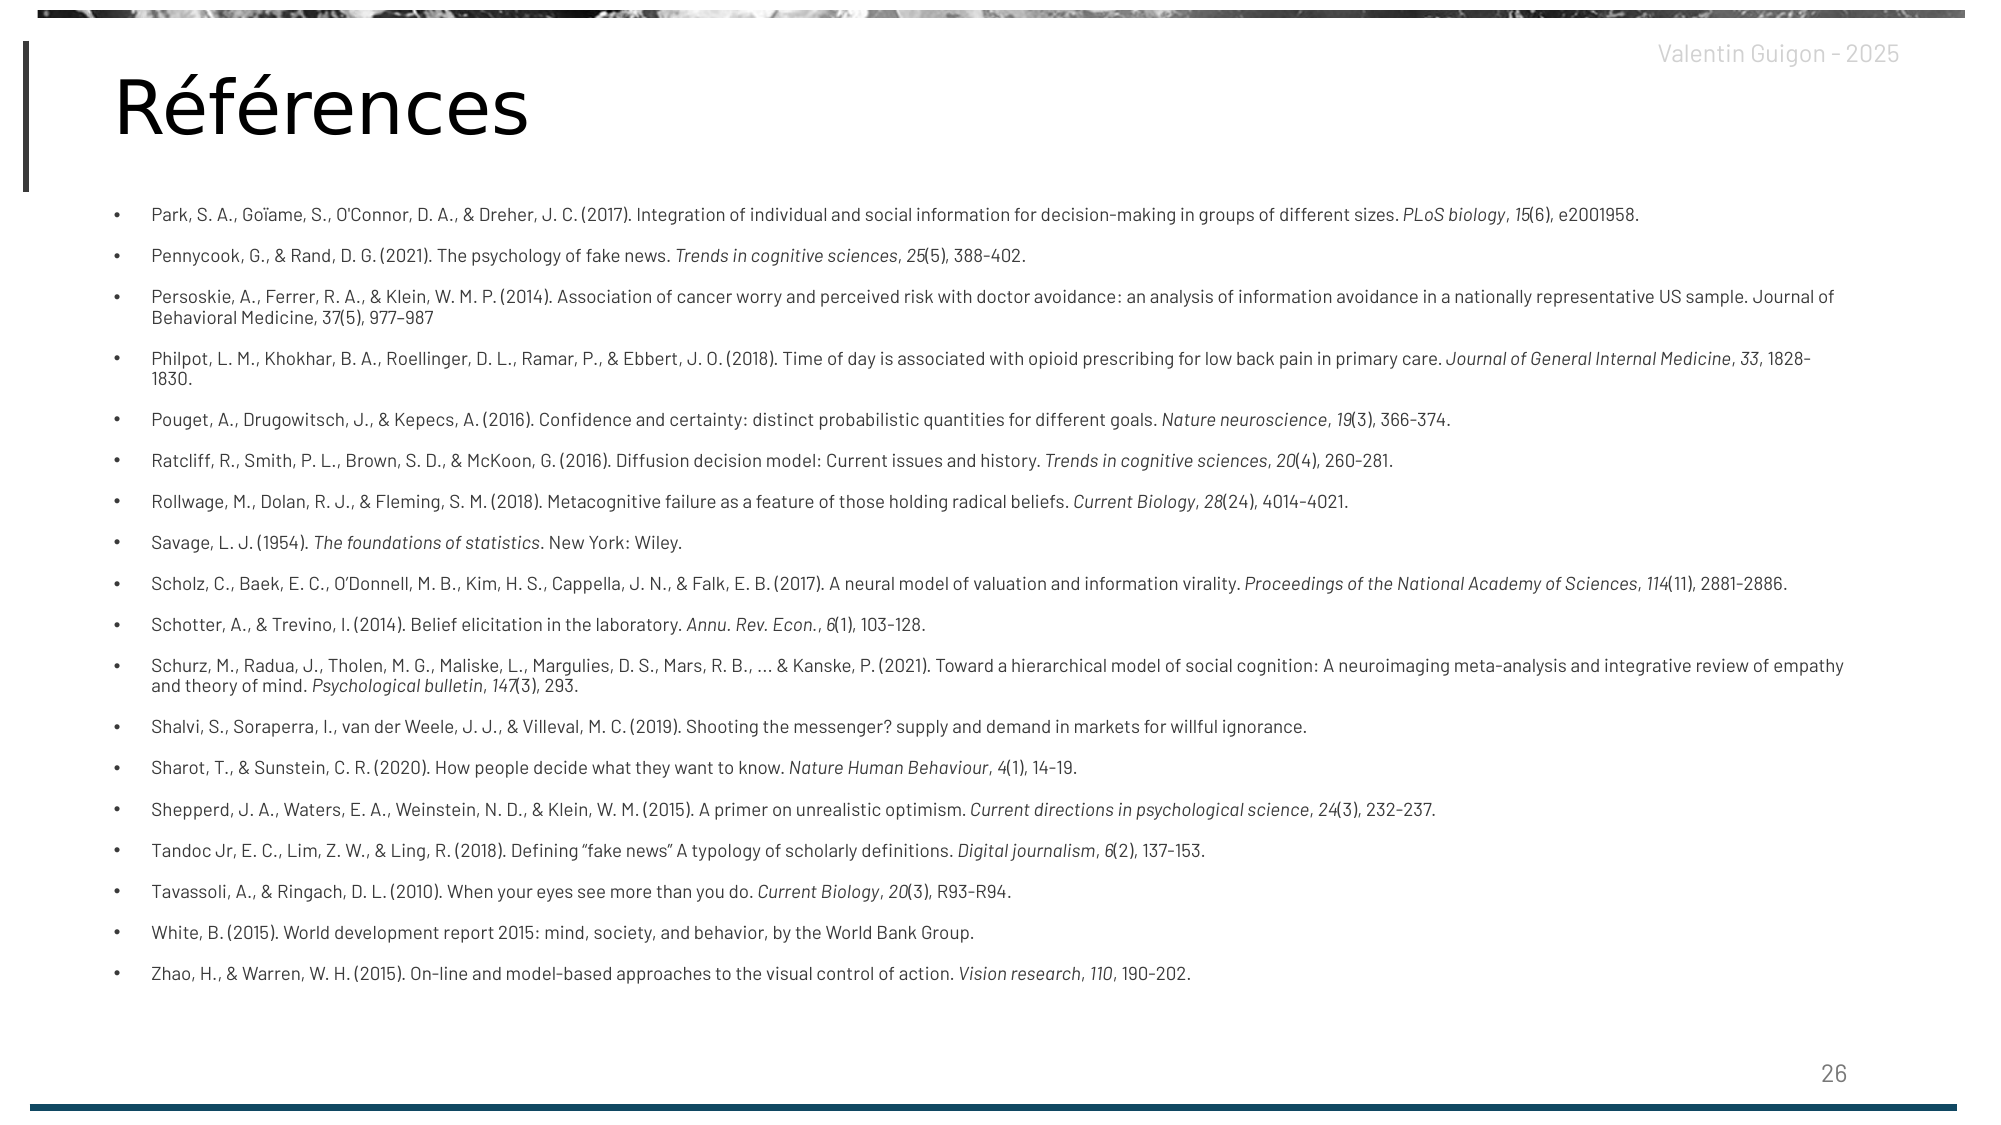

# Références
Valentin Guigon - 2025
Park, S. A., Goïame, S., O'Connor, D. A., & Dreher, J. C. (2017). Integration of individual and social information for decision-making in groups of different sizes. PLoS biology, 15(6), e2001958.
Pennycook, G., & Rand, D. G. (2021). The psychology of fake news. Trends in cognitive sciences, 25(5), 388-402.
Persoskie, A., Ferrer, R. A., & Klein, W. M. P. (2014). Association of cancer worry and perceived risk with doctor avoidance: an analysis of information avoidance in a nationally representative US sample. Journal of Behavioral Medicine, 37(5), 977–987
Philpot, L. M., Khokhar, B. A., Roellinger, D. L., Ramar, P., & Ebbert, J. O. (2018). Time of day is associated with opioid prescribing for low back pain in primary care. Journal of General Internal Medicine, 33, 1828-1830.
Pouget, A., Drugowitsch, J., & Kepecs, A. (2016). Confidence and certainty: distinct probabilistic quantities for different goals. Nature neuroscience, 19(3), 366-374.
Ratcliff, R., Smith, P. L., Brown, S. D., & McKoon, G. (2016). Diffusion decision model: Current issues and history. Trends in cognitive sciences, 20(4), 260-281.
Rollwage, M., Dolan, R. J., & Fleming, S. M. (2018). Metacognitive failure as a feature of those holding radical beliefs. Current Biology, 28(24), 4014-4021.
Savage, L. J. (1954). The foundations of statistics. New York: Wiley.
Scholz, C., Baek, E. C., O’Donnell, M. B., Kim, H. S., Cappella, J. N., & Falk, E. B. (2017). A neural model of valuation and information virality. Proceedings of the National Academy of Sciences, 114(11), 2881-2886.
Schotter, A., & Trevino, I. (2014). Belief elicitation in the laboratory. Annu. Rev. Econ., 6(1), 103-128.
Schurz, M., Radua, J., Tholen, M. G., Maliske, L., Margulies, D. S., Mars, R. B., ... & Kanske, P. (2021). Toward a hierarchical model of social cognition: A neuroimaging meta-analysis and integrative review of empathy and theory of mind. Psychological bulletin, 147(3), 293.
Shalvi, S., Soraperra, I., van der Weele, J. J., & Villeval, M. C. (2019). Shooting the messenger? supply and demand in markets for willful ignorance.
Sharot, T., & Sunstein, C. R. (2020). How people decide what they want to know. Nature Human Behaviour, 4(1), 14-19.
Shepperd, J. A., Waters, E. A., Weinstein, N. D., & Klein, W. M. (2015). A primer on unrealistic optimism. Current directions in psychological science, 24(3), 232-237.
Tandoc Jr, E. C., Lim, Z. W., & Ling, R. (2018). Defining “fake news” A typology of scholarly definitions. Digital journalism, 6(2), 137-153.
Tavassoli, A., & Ringach, D. L. (2010). When your eyes see more than you do. Current Biology, 20(3), R93-R94.
White, B. (2015). World development report 2015: mind, society, and behavior, by the World Bank Group.
Zhao, H., & Warren, W. H. (2015). On-line and model-based approaches to the visual control of action. Vision research, 110, 190-202.
26